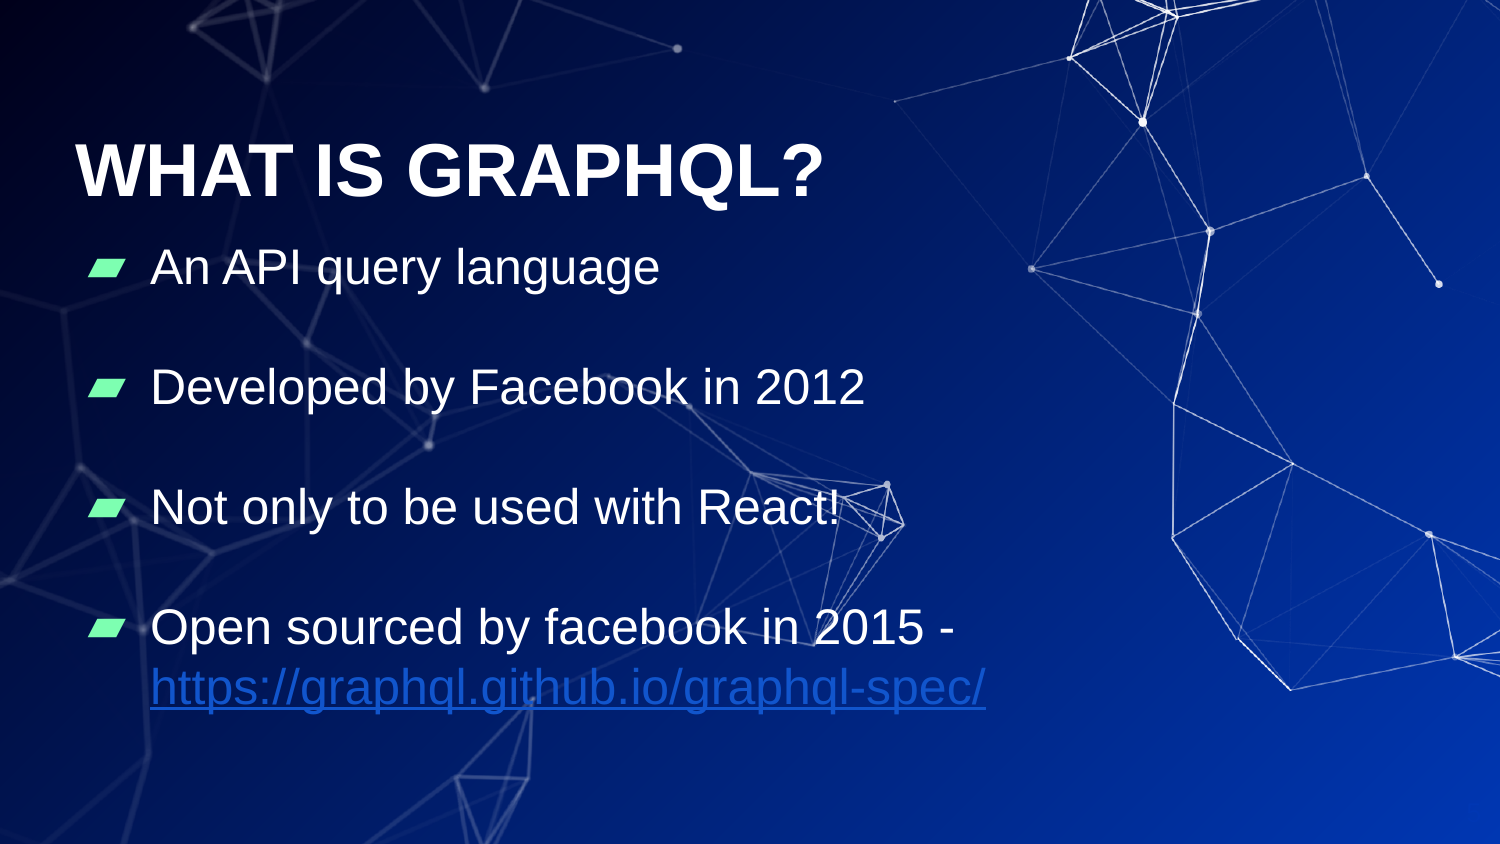

# WHAT IS GRAPHQL?
An API query language
Developed by Facebook in 2012
Not only to be used with React!
Open sourced by facebook in 2015 -
https://graphql.github.io/graphql-spec/

5